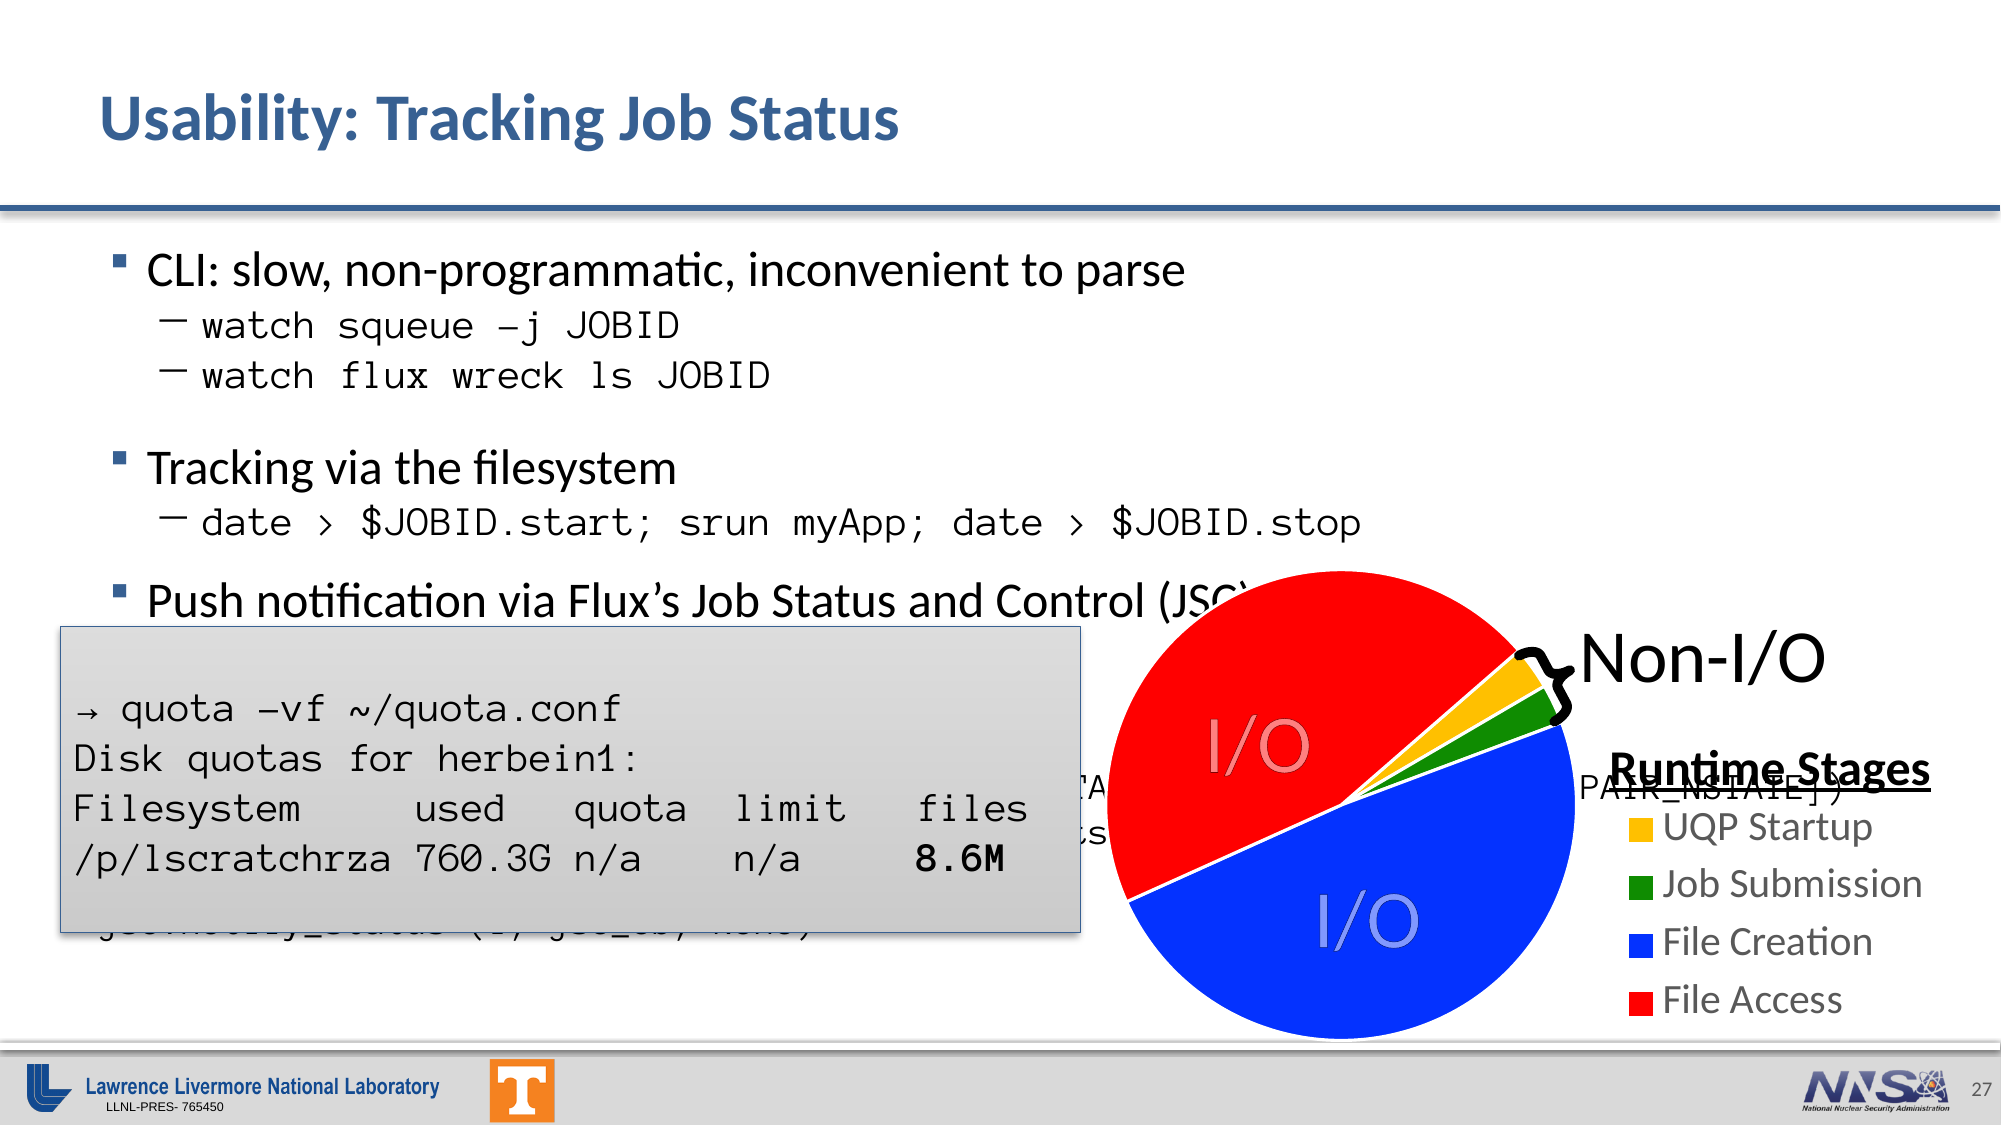

# Usability: Tracking Job Status
CLI: slow, non-programmatic, inconvenient to parse
watch squeue –j JOBID
watch flux wreck ls JOBID
Tracking via the filesystem
date > $JOBID.start; srun myApp; date > $JOBID.stop
Push notification via Flux’s Job Status and Control (JSC):
def jsc_cb (jcbstr, arg, errnum):
	jcb = json.loads (jcbstr)
   	jobid = jcb['jobid']
   	state = jsc.job_num2state (jcb[jsc.JSC_STATE_PAIR][jsc.JSC_STATE_PAIR_NSTATE])
   	print "flux.jsc: job", jobid, "changed its state to ", state

jsc.notify_status (f, jsc_cb, None)

### Chart

| Category |  |
|---|---|
| UQP Startup | 4.080000066757194 |
| Job Submission | 3.740000009536743 |
| File Creation | 67.25999999046326 |
| File Access | 62.31999993324256 |
Non-I/O

I/O
Runtime Stages
I/O
→ quota -vf ~/quota.conf
Disk quotas for herbein1:
Filesystem     used   quota  limit   files
/p/lscratchrza 760.3G n/a    n/a     8.6M